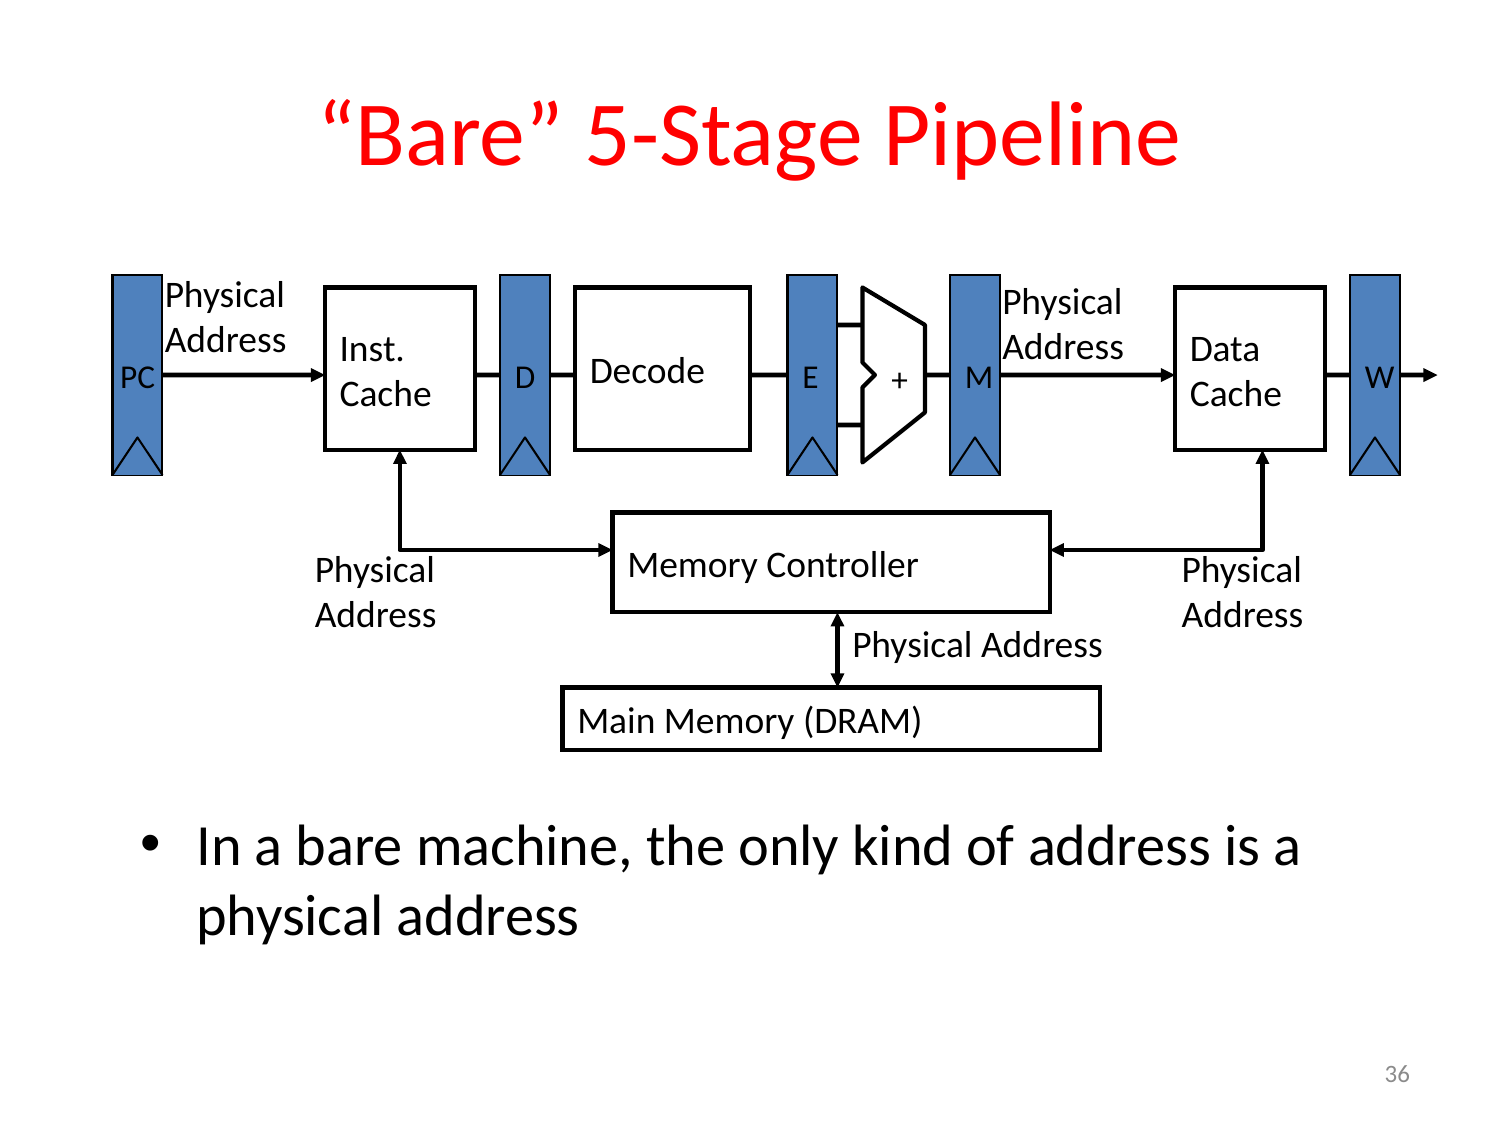

# “Bare” 5-Stage Pipeline
Physical Address
Physical Address
PC

D

E

M

W

Inst. Cache
Decode

Data Cache

+

Memory Controller
Physical Address
Physical Address

Physical Address
Main Memory (DRAM)
In a bare machine, the only kind of address is a physical address
36